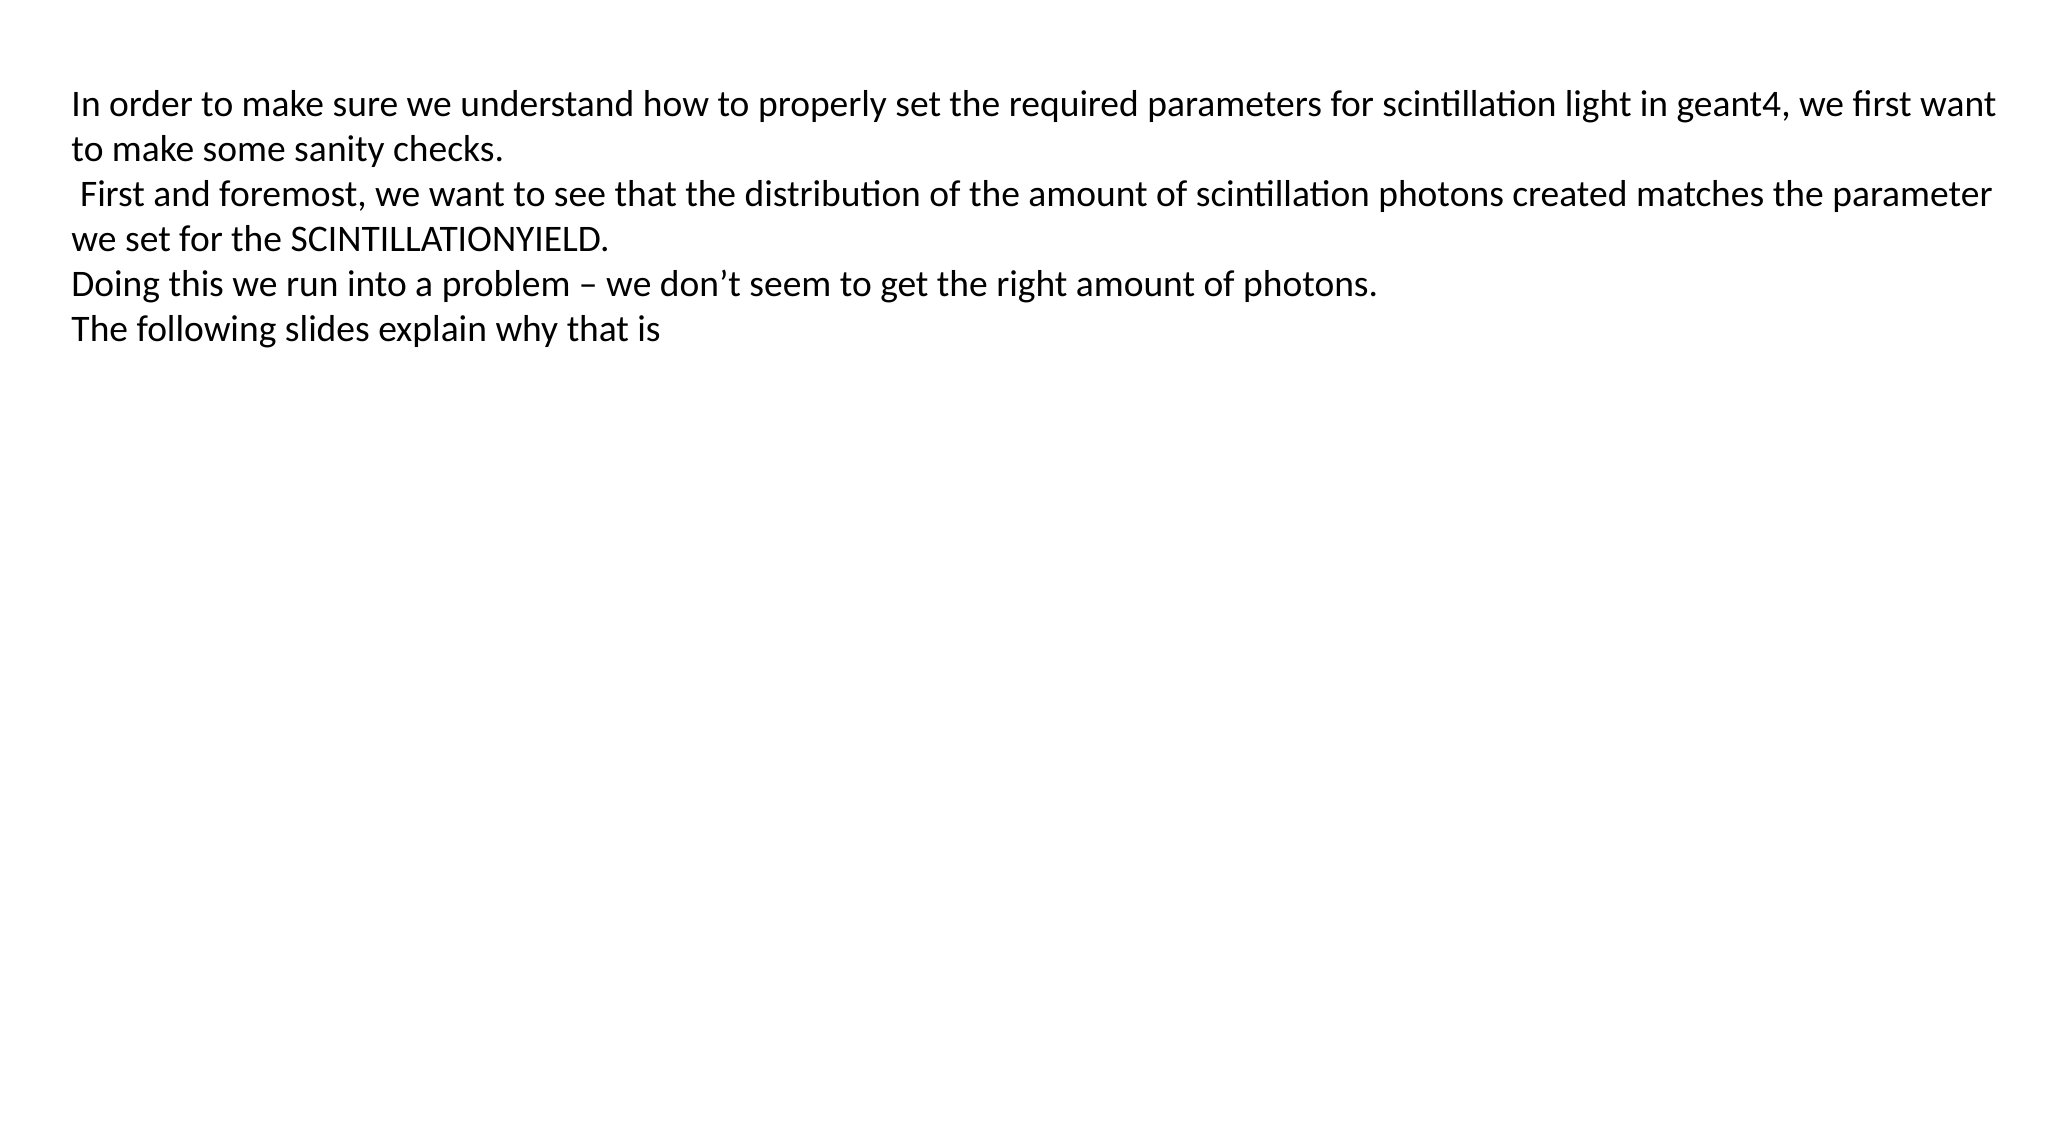

In order to make sure we understand how to properly set the required parameters for scintillation light in geant4, we first want to make some sanity checks.
 First and foremost, we want to see that the distribution of the amount of scintillation photons created matches the parameter we set for the SCINTILLATIONYIELD.
Doing this we run into a problem – we don’t seem to get the right amount of photons.
The following slides explain why that is